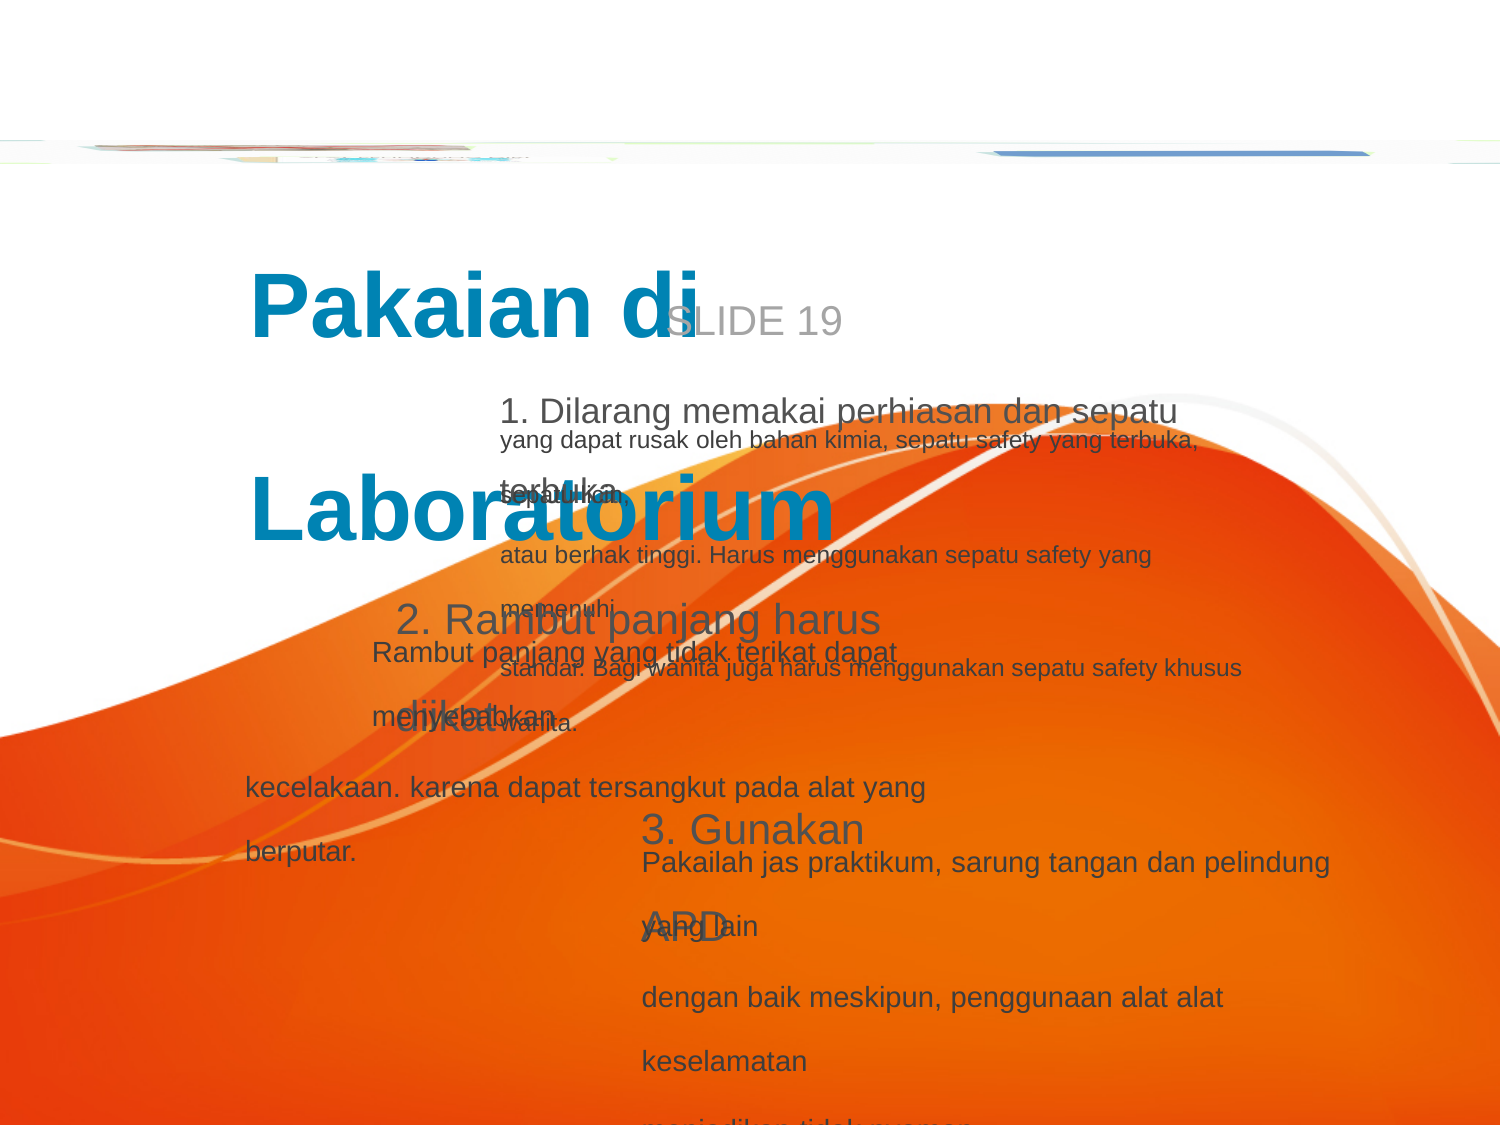

Pakaian di Laboratorium
SLIDE 19
1. Dilarang memakai perhiasan dan sepatu terbuka
yang dapat rusak oleh bahan kimia, sepatu safety yang terbuka, sepatu licin,
atau berhak tinggi. Harus menggunakan sepatu safety yang memenuhi
standar. Bagi wanita juga harus menggunakan sepatu safety khusus wanita.
2. Rambut panjang harus diikat
Rambut panjang yang tidak terikat dapat menyebabkan
kecelakaan. karena dapat tersangkut pada alat yang berputar.
3. Gunakan APD
Pakailah jas praktikum, sarung tangan dan pelindung yang lain
dengan baik meskipun, penggunaan alat alat keselamatan
menjadikan tidak nyaman.